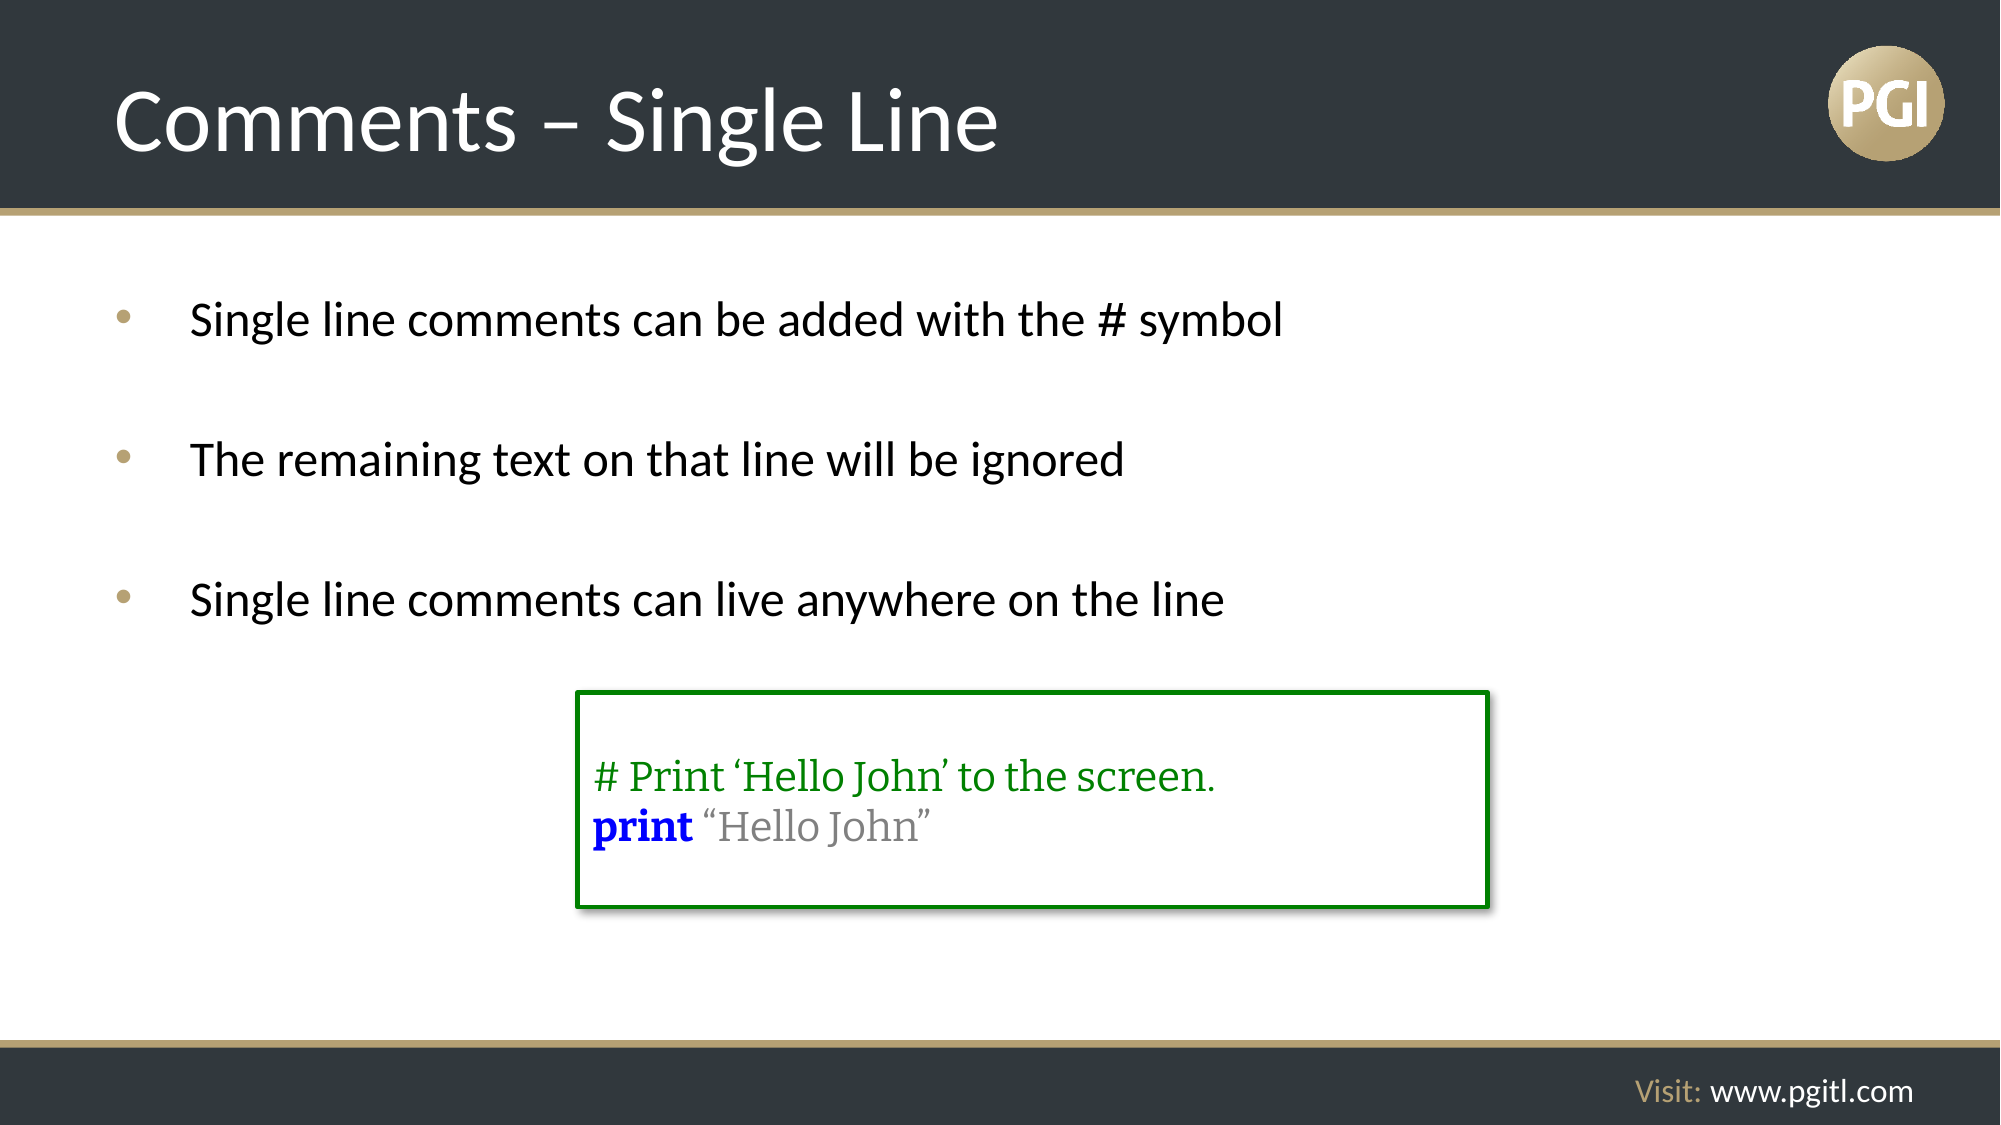

# Comments – Single Line
Single line comments can be added with the # symbol

The remaining text on that line will be ignored

Single line comments can live anywhere on the line

# Print ‘Hello John’ to the screen.
print “Hello John”